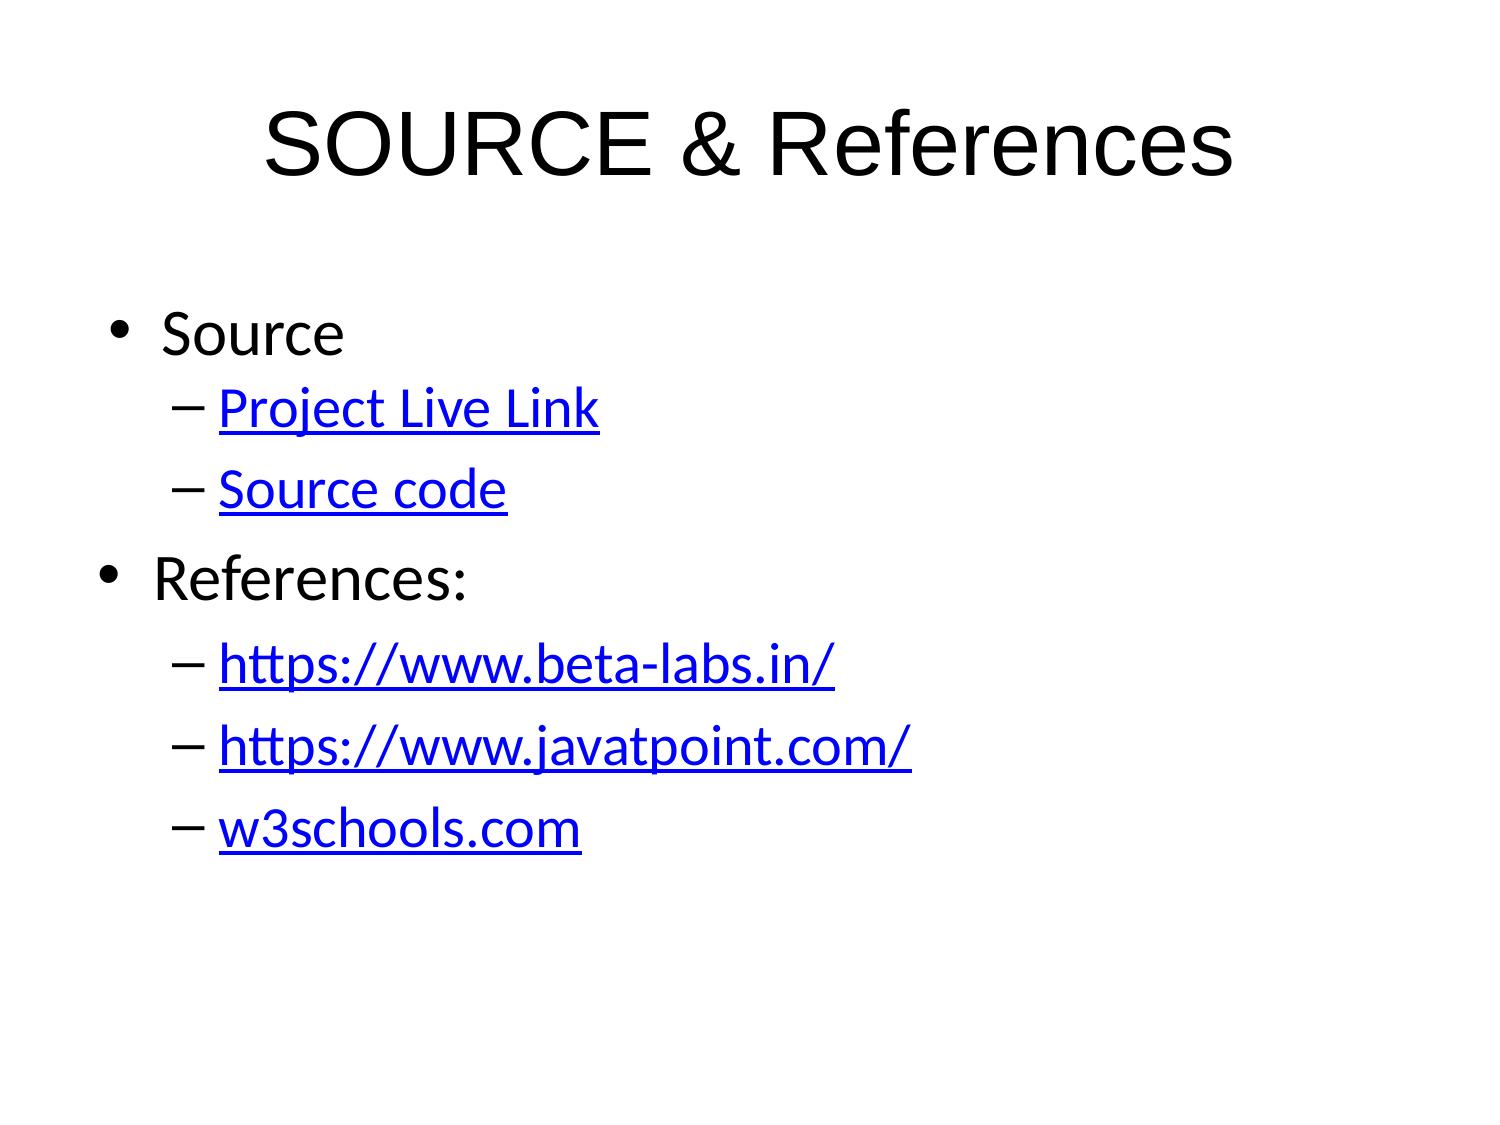

# SOURCE & References

Project Live Link
Source code
References:
https://www.beta-labs.in/
https://www.javatpoint.com/
w3schools.com
  Source